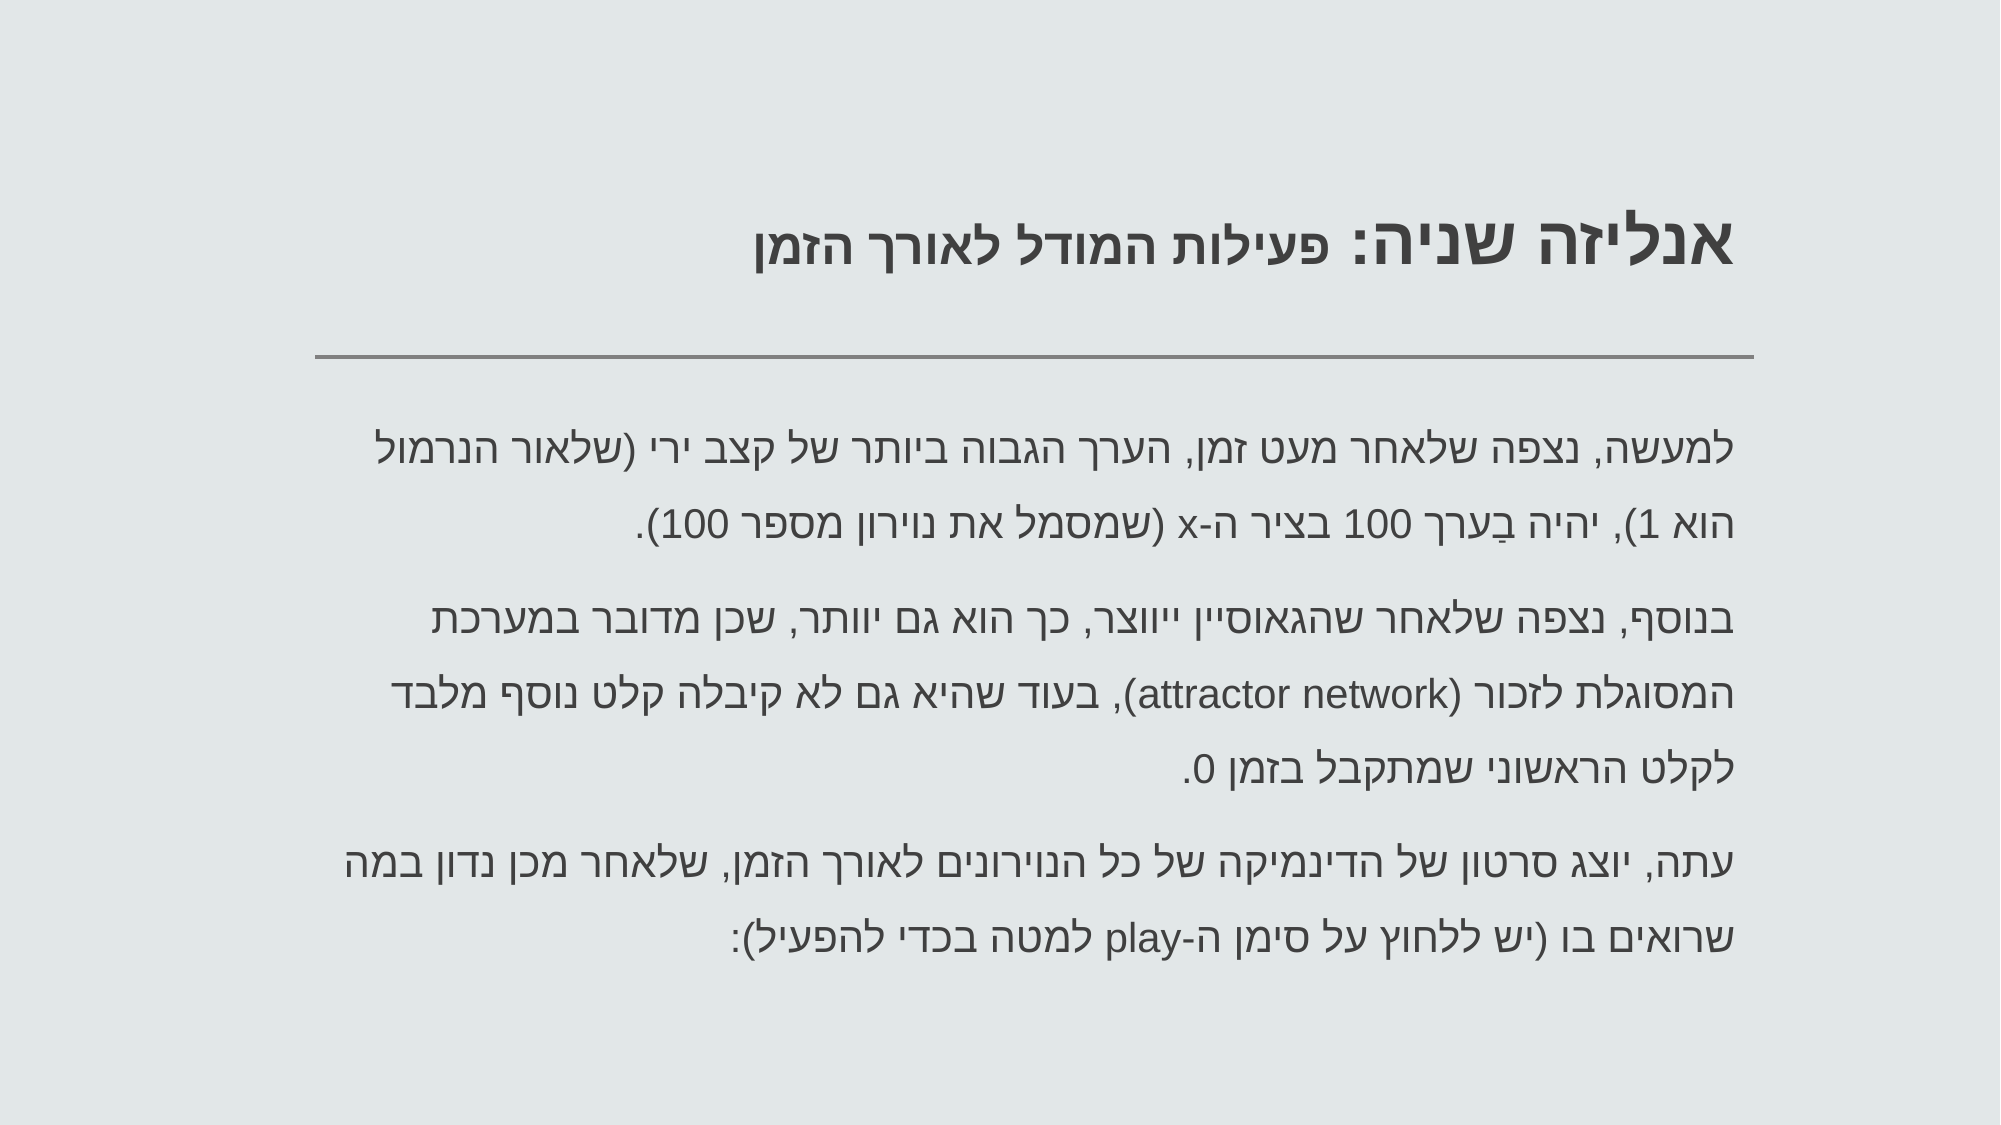

# אנליזה שניה: פעילות המודל לאורך הזמן
למעשה, נצפה שלאחר מעט זמן, הערך הגבוה ביותר של קצב ירי (שלאור הנרמול הוא 1), יהיה בַערך 100 בציר ה-x (שמסמל את נוירון מספר 100).
בנוסף, נצפה שלאחר שהגאוסיין ייווצר, כך הוא גם יוותר, שכן מדובר במערכת המסוגלת לזכור (attractor network), בעוד שהיא גם לא קיבלה קלט נוסף מלבד לקלט הראשוני שמתקבל בזמן 0.
עתה, יוצג סרטון של הדינמיקה של כל הנוירונים לאורך הזמן, שלאחר מכן נדון במה שרואים בו (יש ללחוץ על סימן ה-play למטה בכדי להפעיל):